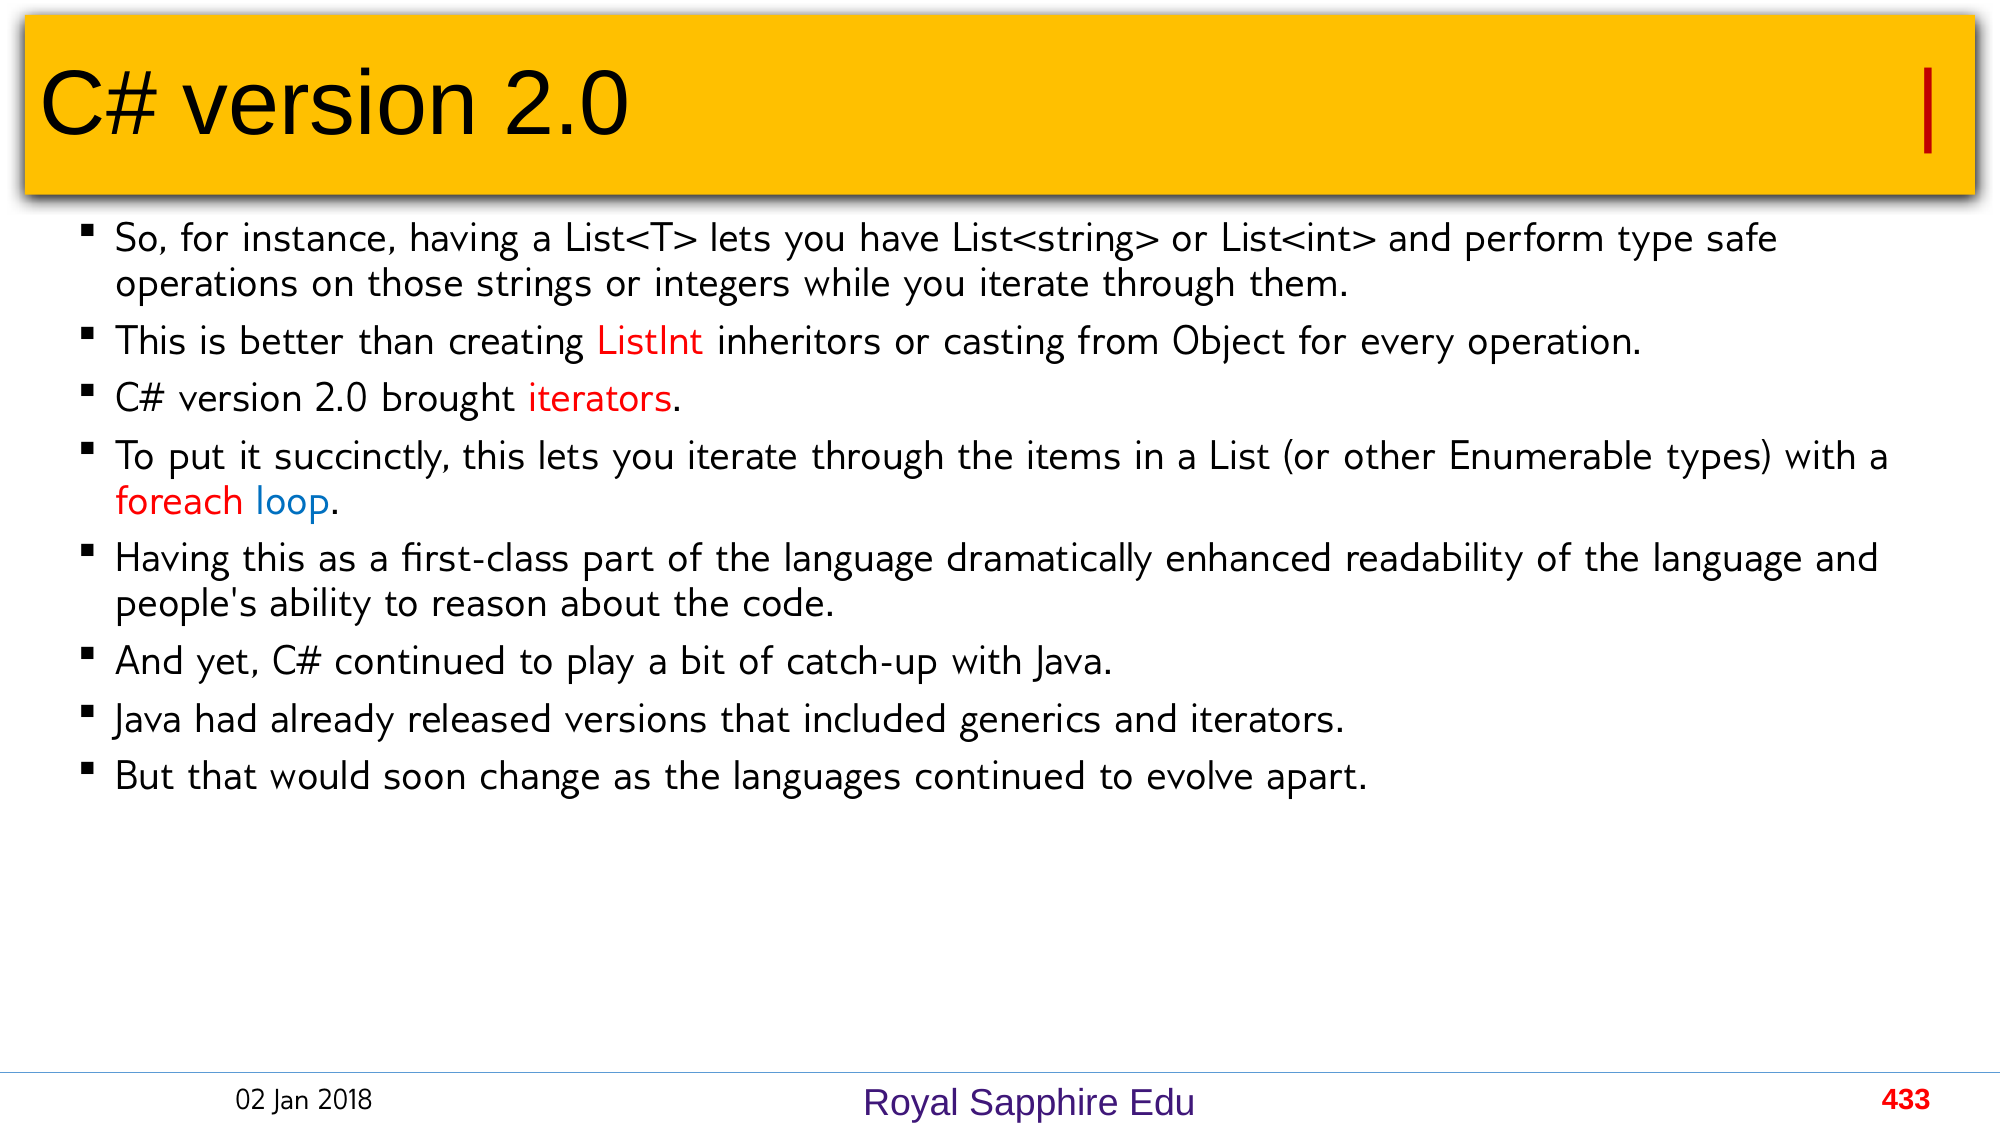

# C# version 2.0									   |
So, for instance, having a List<T> lets you have List<string> or List<int> and perform type safe operations on those strings or integers while you iterate through them.
This is better than creating ListInt inheritors or casting from Object for every operation.
C# version 2.0 brought iterators.
To put it succinctly, this lets you iterate through the items in a List (or other Enumerable types) with a foreach loop.
Having this as a first-class part of the language dramatically enhanced readability of the language and people's ability to reason about the code.
And yet, C# continued to play a bit of catch-up with Java.
Java had already released versions that included generics and iterators.
But that would soon change as the languages continued to evolve apart.
02 Jan 2018
433